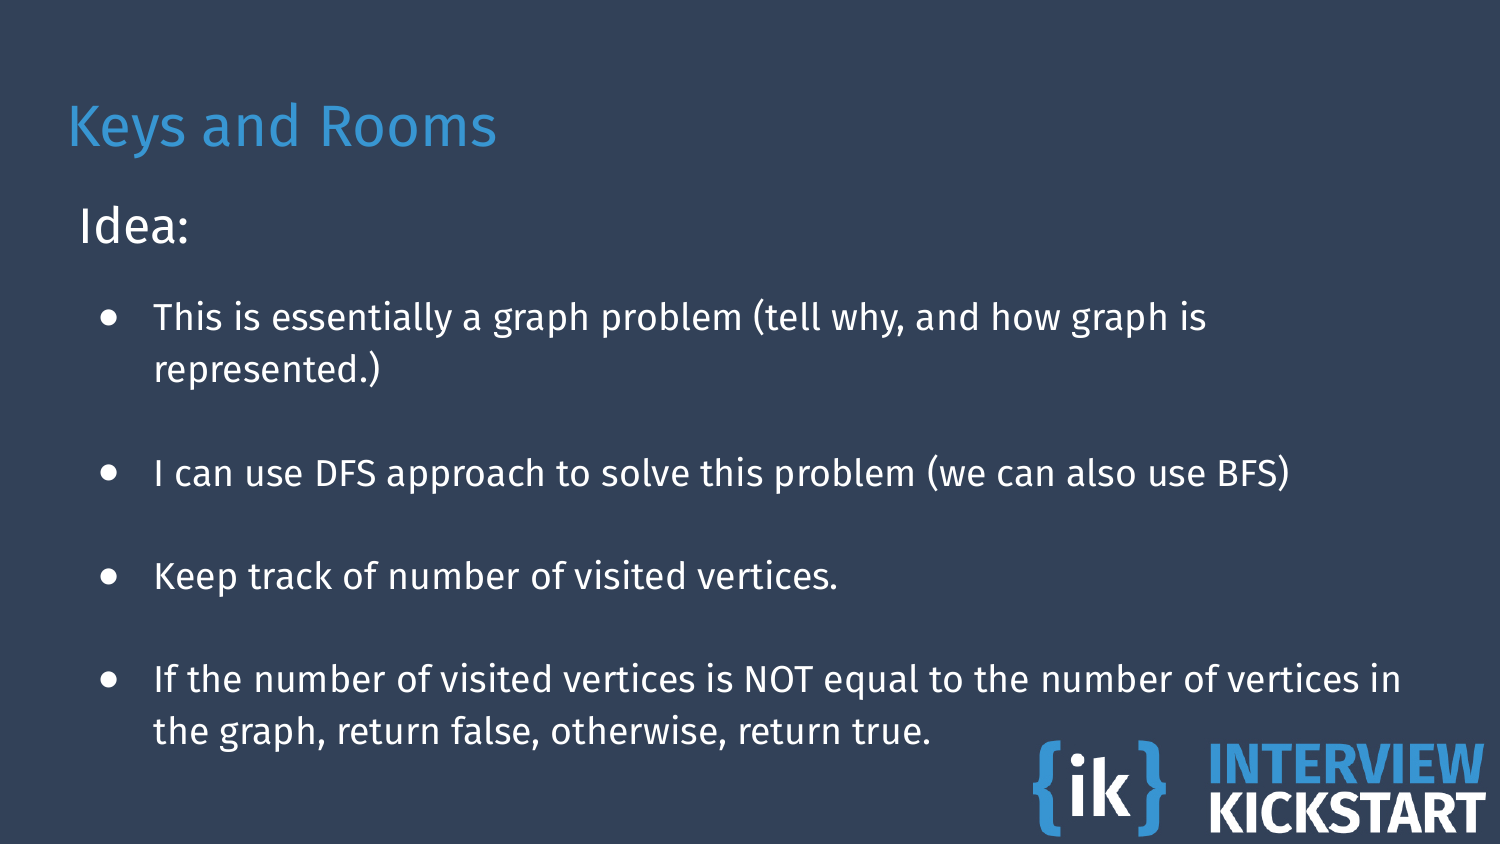

# Keys and Rooms
Idea:
This is essentially a graph problem (tell why, and how graph is represented.)
I can use DFS approach to solve this problem (we can also use BFS)
Keep track of number of visited vertices.
If the number of visited vertices is NOT equal to the number of vertices in the graph, return false, otherwise, return true.